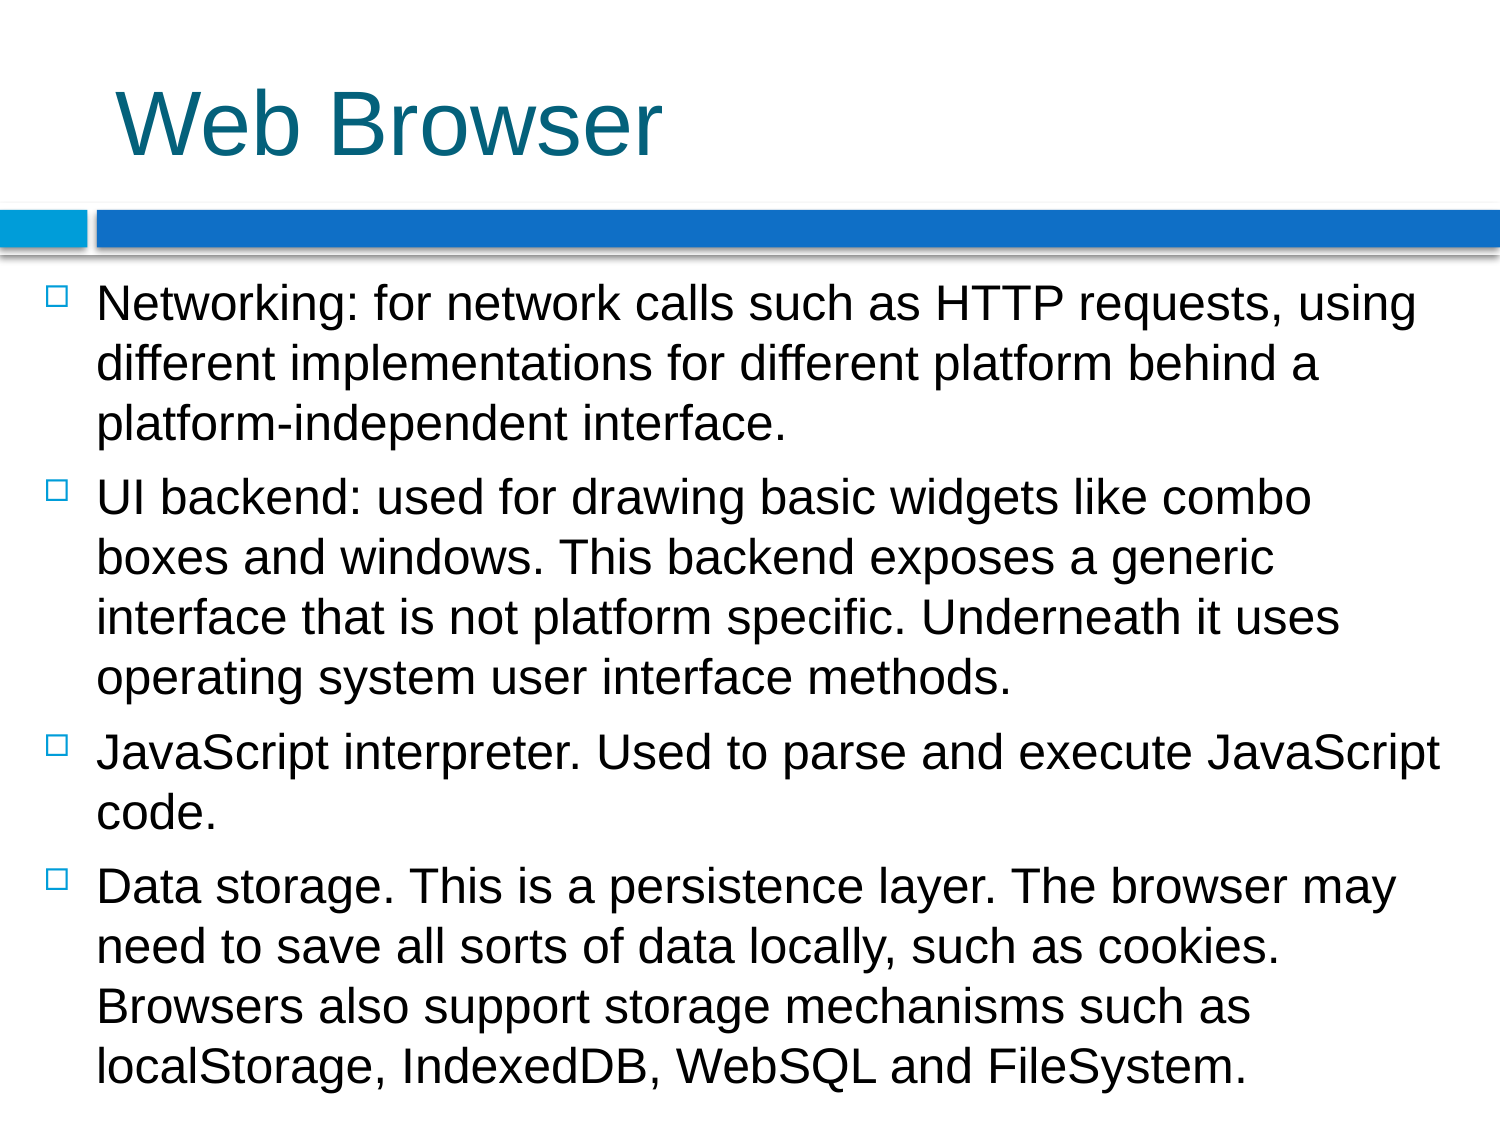

# Web Browser
18
Networking: for network calls such as HTTP requests, using different implementations for different platform behind a platform-independent interface.
UI backend: used for drawing basic widgets like combo boxes and windows. This backend exposes a generic interface that is not platform specific. Underneath it uses operating system user interface methods.
JavaScript interpreter. Used to parse and execute JavaScript code.
Data storage. This is a persistence layer. The browser may need to save all sorts of data locally, such as cookies. Browsers also support storage mechanisms such as localStorage, IndexedDB, WebSQL and FileSystem.